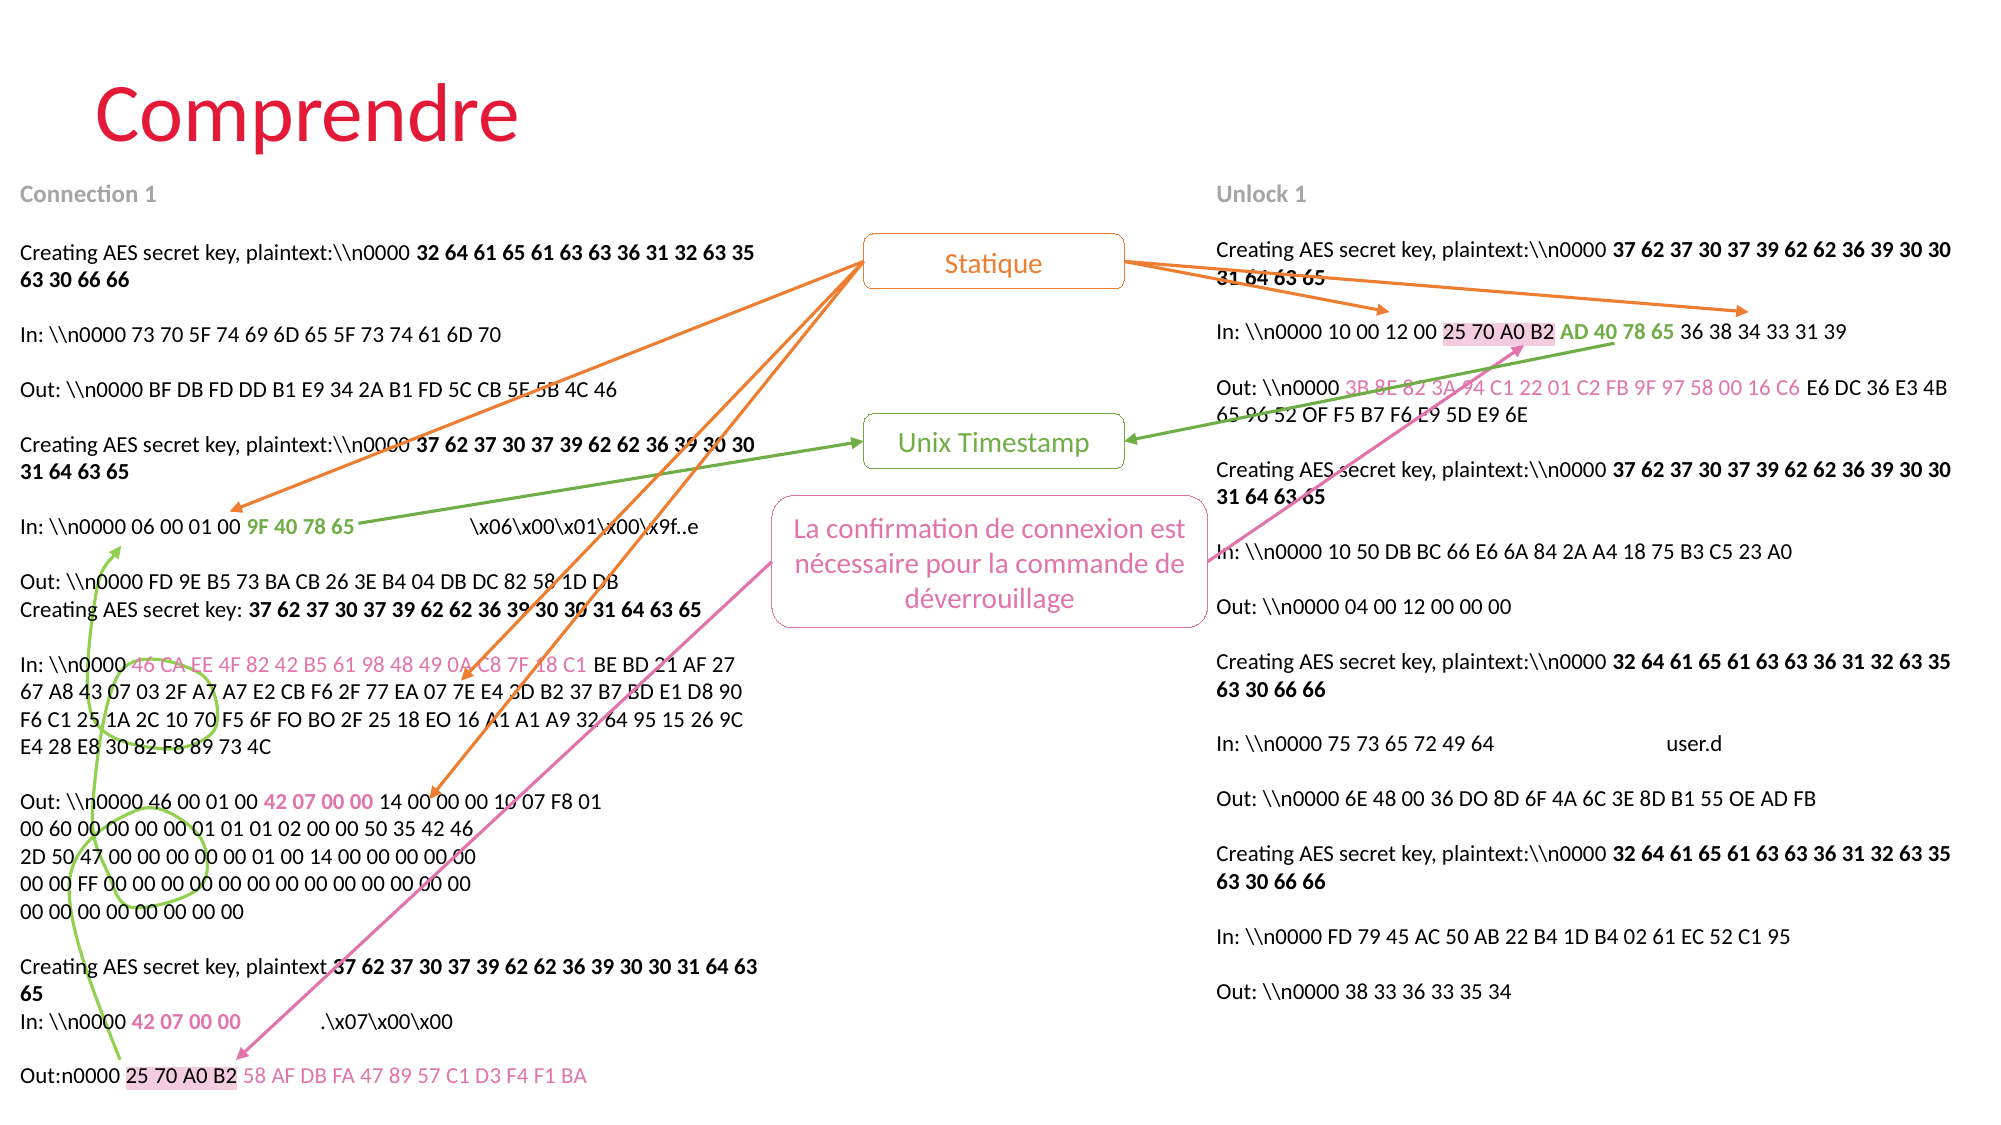

Comprendre
Connection 1

Creating AES secret key, plaintext:\\n0000 32 64 61 65 61 63 63 36 31 32 63 35 63 30 66 66

In: \\n0000 73 70 5F 74 69 6D 65 5F 73 74 61 6D 70

Out: \\n0000 BF DB FD DD B1 E9 34 2A B1 FD 5C CB 5E 5B 4C 46

Creating AES secret key, plaintext:\\n0000 37 62 37 30 37 39 62 62 36 39 30 30 31 64 63 65

In: \\n0000 06 00 01 00 9F 40 78 65	\x06\x00\x01\x00\x9f..e

Out: \\n0000 FD 9E B5 73 BA CB 26 3E B4 04 DB DC 82 58 1D DB
Creating AES secret key: 37 62 37 30 37 39 62 62 36 39 30 30 31 64 63 65

In: \\n0000 46 CA EE 4F 82 42 B5 61 98 48 49 0A C8 7F 18 C1 BE BD 21 AF 27
67 A8 43 07 03 2F A7 A7 E2 CB F6 2F 77 EA 07 7E E4 3D B2 37 B7 BD E1 D8 90 F6 C1 25 1A 2C 10 70 F5 6F FO BO 2F 25 18 EO 16 A1 A1 A9 32 64 95 15 26 9C E4 28 E8 30 82 F8 89 73 4C

Out: \\n0000 46 00 01 00 42 07 00 00 14 00 00 00 10 07 F8 01
00 60 00 00 00 00 01 01 01 02 00 00 50 35 42 46
2D 50 47 00 00 00 00 00 01 00 14 00 00 00 00 00
00 00 FF 00 00 00 00 00 00 00 00 00 00 00 00 00
00 00 00 00 00 00 00 00

Creating AES secret key, plaintext 37 62 37 30 37 39 62 62 36 39 30 30 31 64 63 65
In: \\n0000 42 07 00 00	.\x07\x00\x00

Out:n0000 25 70 A0 B2 58 AF DB FA 47 89 57 C1 D3 F4 F1 BA
Unlock 1

Creating AES secret key, plaintext:\\n0000 37 62 37 30 37 39 62 62 36 39 30 30 31 64 63 65

In: \\n0000 10 00 12 00 25 70 A0 B2 AD 40 78 65 36 38 34 33 31 39

Out: \\n0000 3B 8E 82 3A 94 C1 22 01 C2 FB 9F 97 58 00 16 C6 E6 DC 36 E3 4B 65 96 52 OF F5 B7 F6 E9 5D E9 6E

Creating AES secret key, plaintext:\\n0000 37 62 37 30 37 39 62 62 36 39 30 30 31 64 63 65

In: \\n0000 10 50 DB BC 66 E6 6A 84 2A A4 18 75 B3 C5 23 A0

Out: \\n0000 04 00 12 00 00 00

Creating AES secret key, plaintext:\\n0000 32 64 61 65 61 63 63 36 31 32 63 35 63 30 66 66

In: \\n0000 75 73 65 72 49 64		user.d

Out: \\n0000 6E 48 00 36 DO 8D 6F 4A 6C 3E 8D B1 55 OE AD FB

Creating AES secret key, plaintext:\\n0000 32 64 61 65 61 63 63 36 31 32 63 35 63 30 66 66

In: \\n0000 FD 79 45 AC 50 AB 22 B4 1D B4 02 61 EC 52 C1 95

Out: \\n0000 38 33 36 33 35 34
Statique
Unix Timestamp
La confirmation de connexion est nécessaire pour la commande de déverrouillage